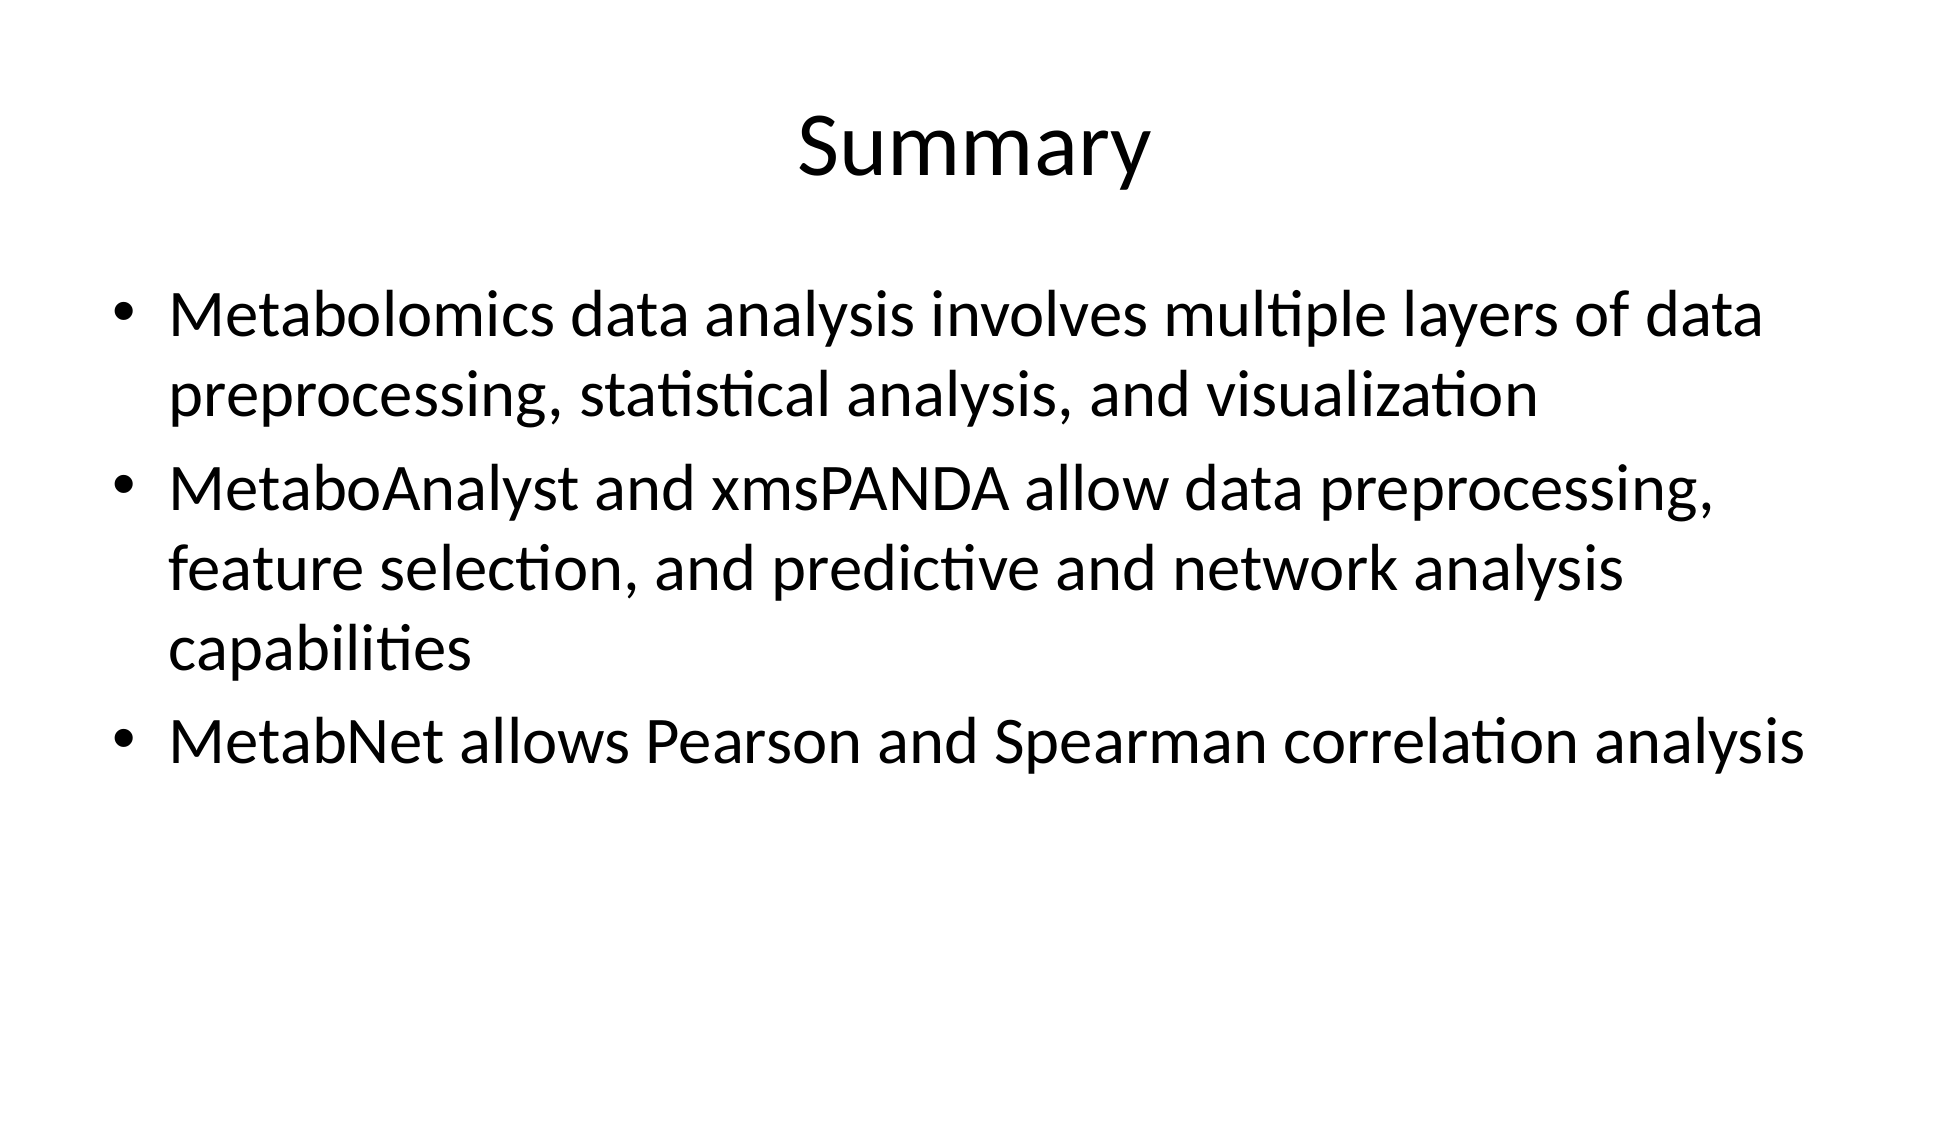

# Summary
Metabolomics data analysis involves multiple layers of data preprocessing, statistical analysis, and visualization
MetaboAnalyst and xmsPANDA allow data preprocessing, feature selection, and predictive and network analysis capabilities
MetabNet allows Pearson and Spearman correlation analysis